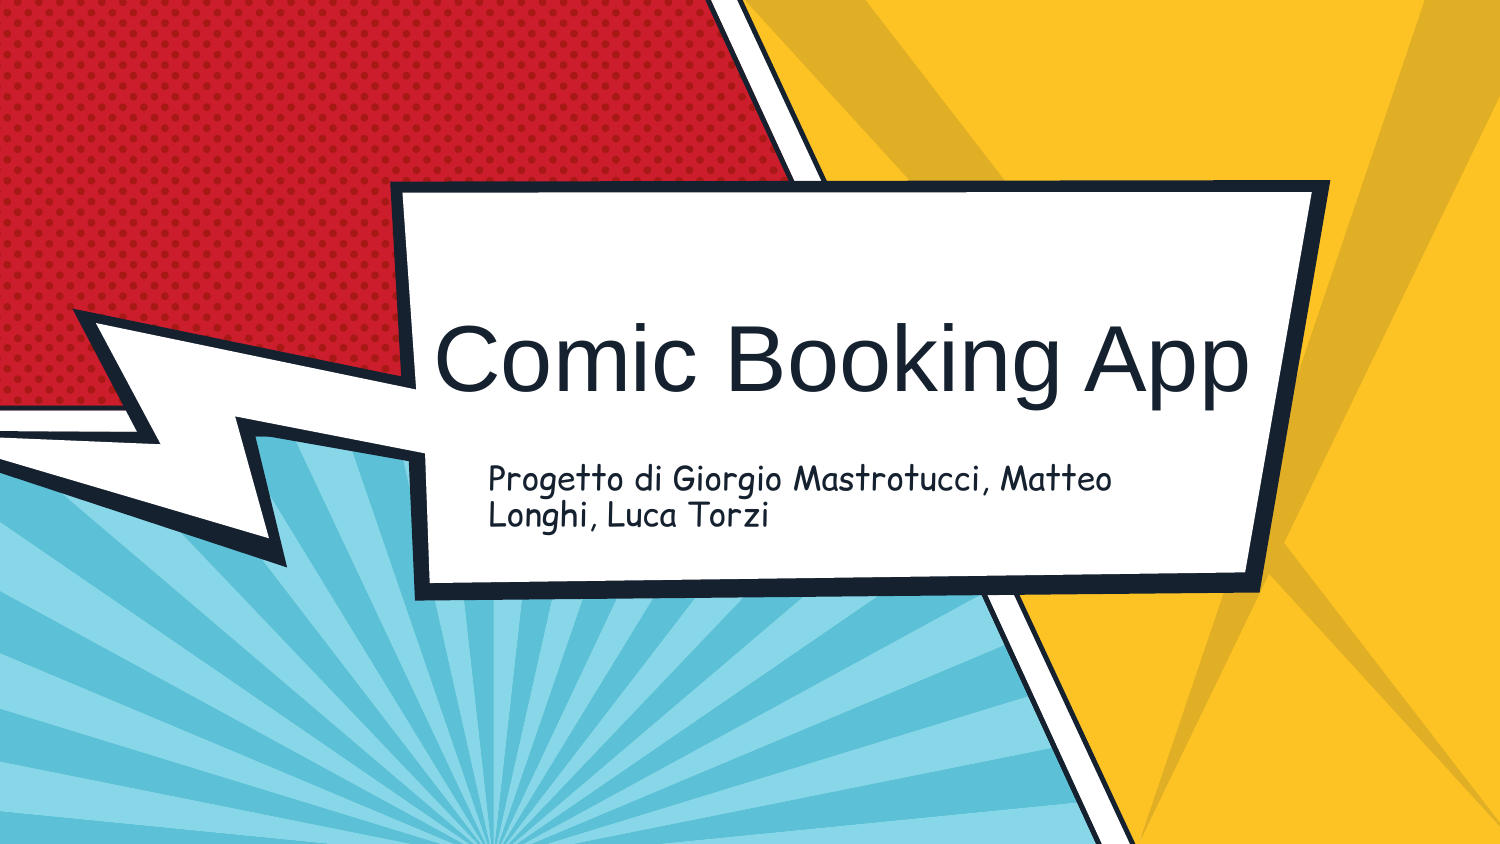

# Comic Booking App
Progetto di Giorgio Mastrotucci, Matteo Longhi, Luca Torzi